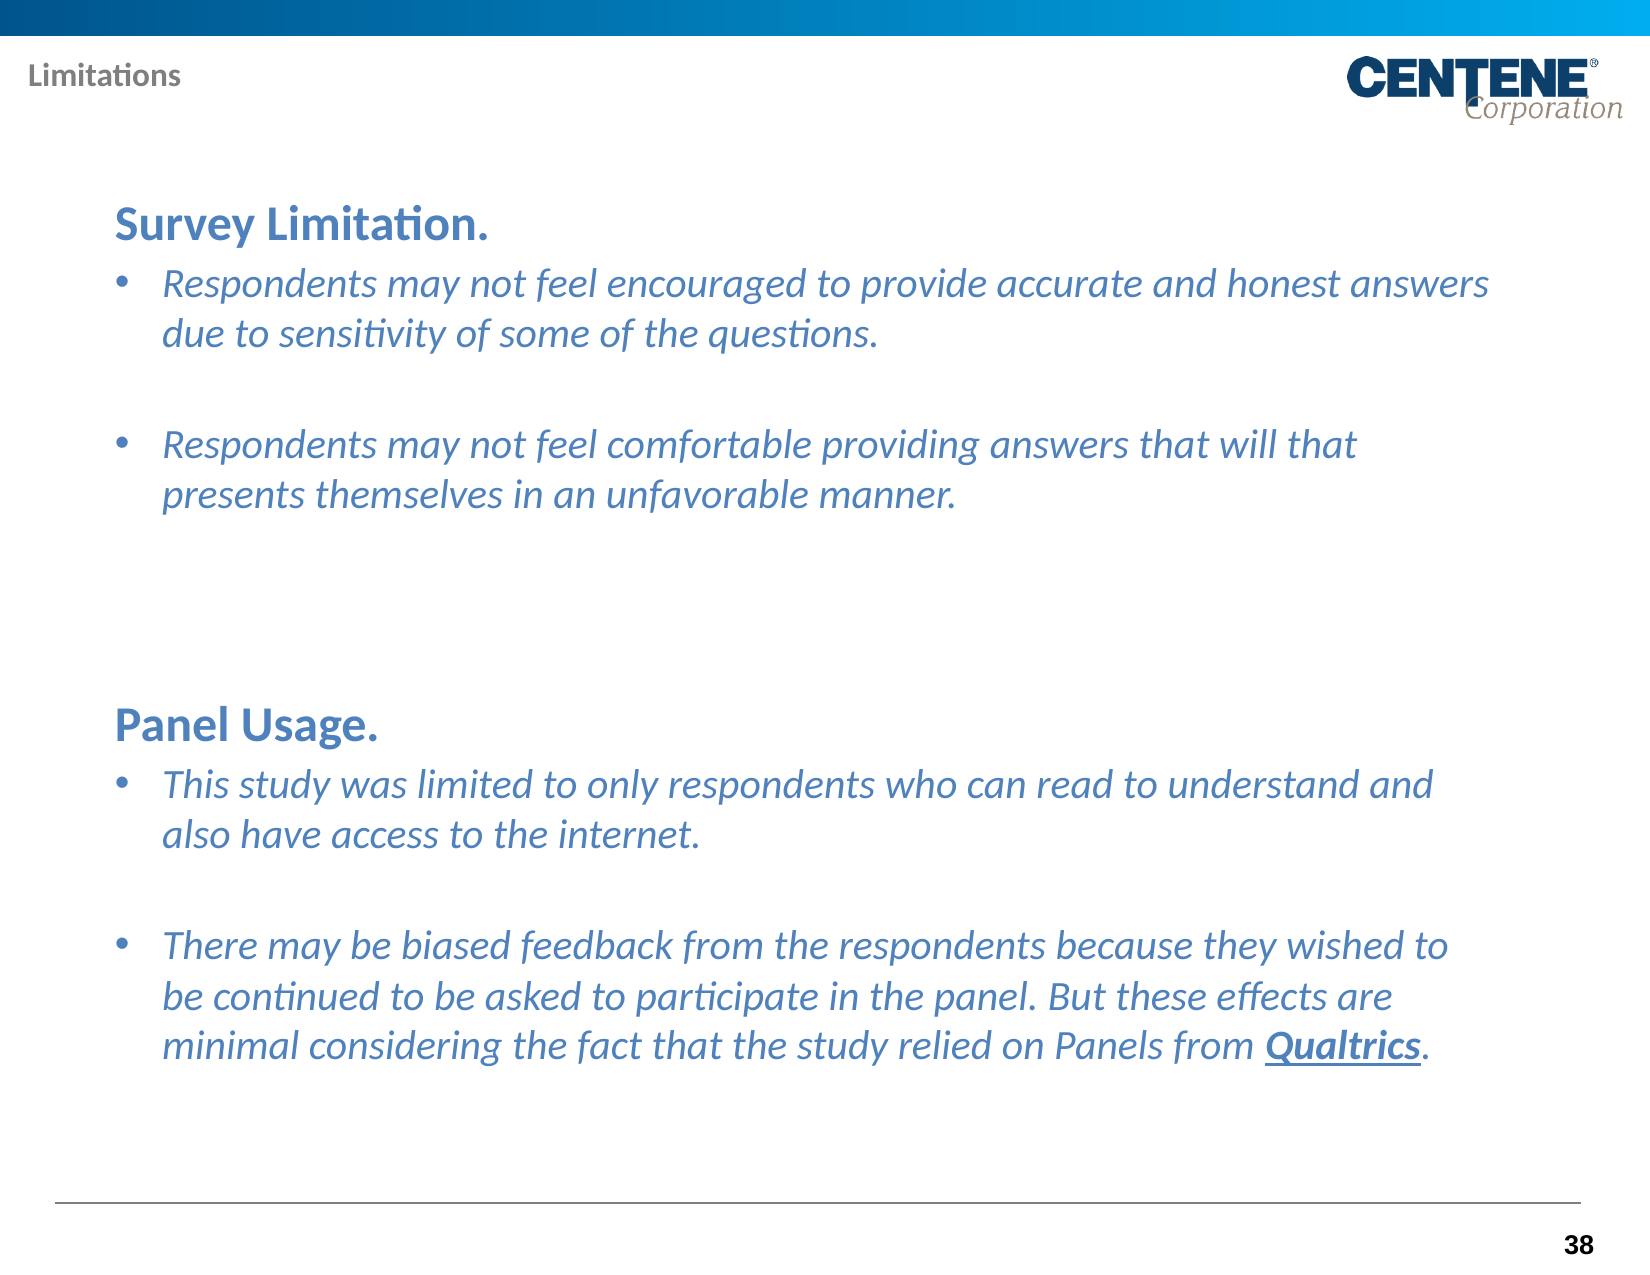

Limitations

Survey Limitation.
Respondents may not feel encouraged to provide accurate and honest answers due to sensitivity of some of the questions.

Respondents may not feel comfortable providing answers that will that presents themselves in an unfavorable manner.

Panel Usage.
This study was limited to only respondents who can read to understand and also have access to the internet.

There may be biased feedback from the respondents because they wished to be continued to be asked to participate in the panel. But these effects are minimal considering the fact that the study relied on Panels from Qualtrics.